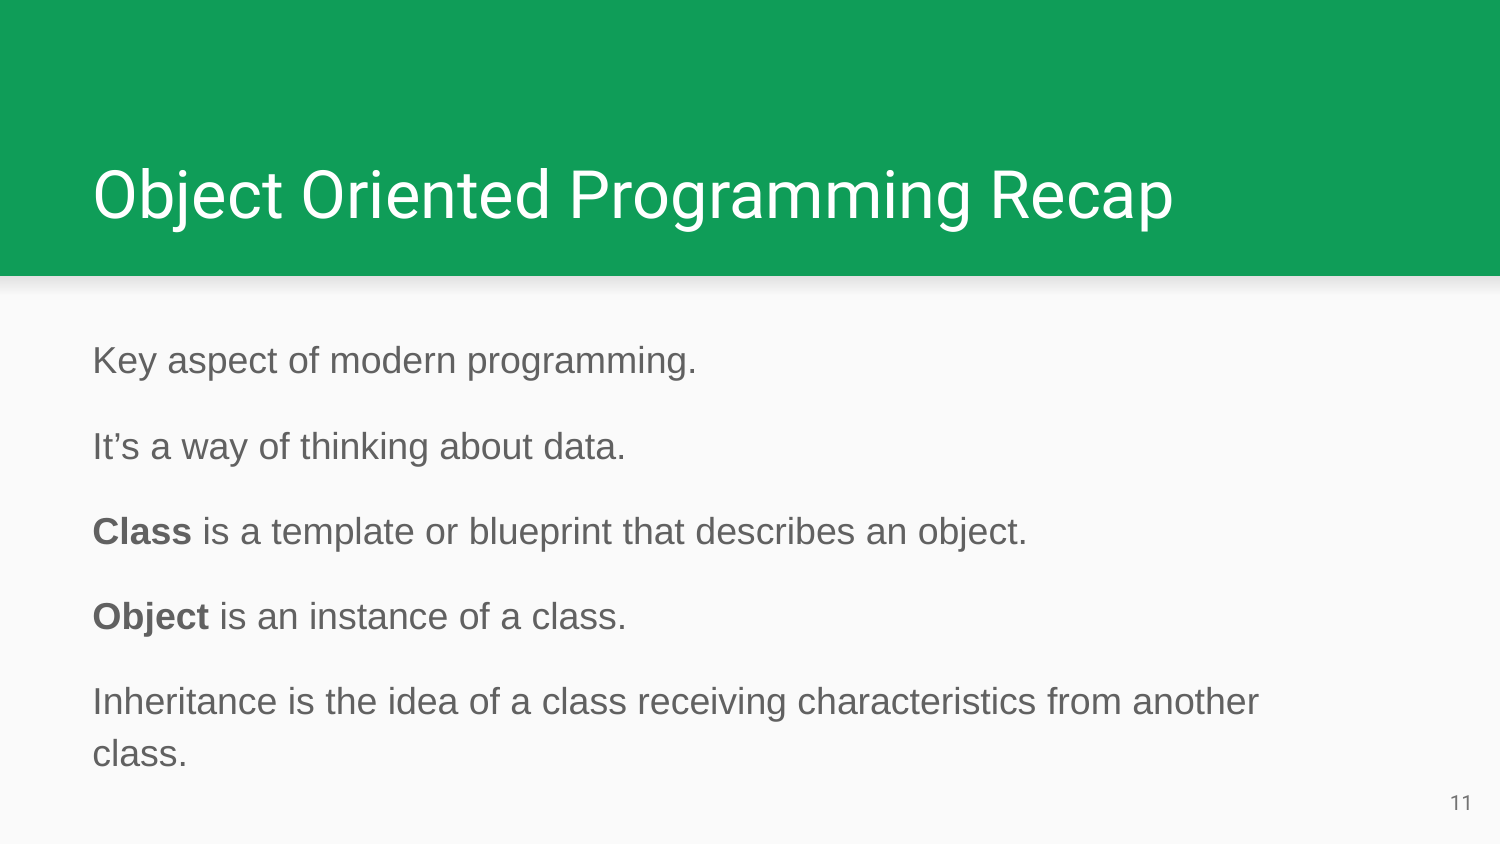

# Object Oriented Programming Recap
Key aspect of modern programming.
It’s a way of thinking about data.
Class is a template or blueprint that describes an object.
Object is an instance of a class.
Inheritance is the idea of a class receiving characteristics from another class.

11